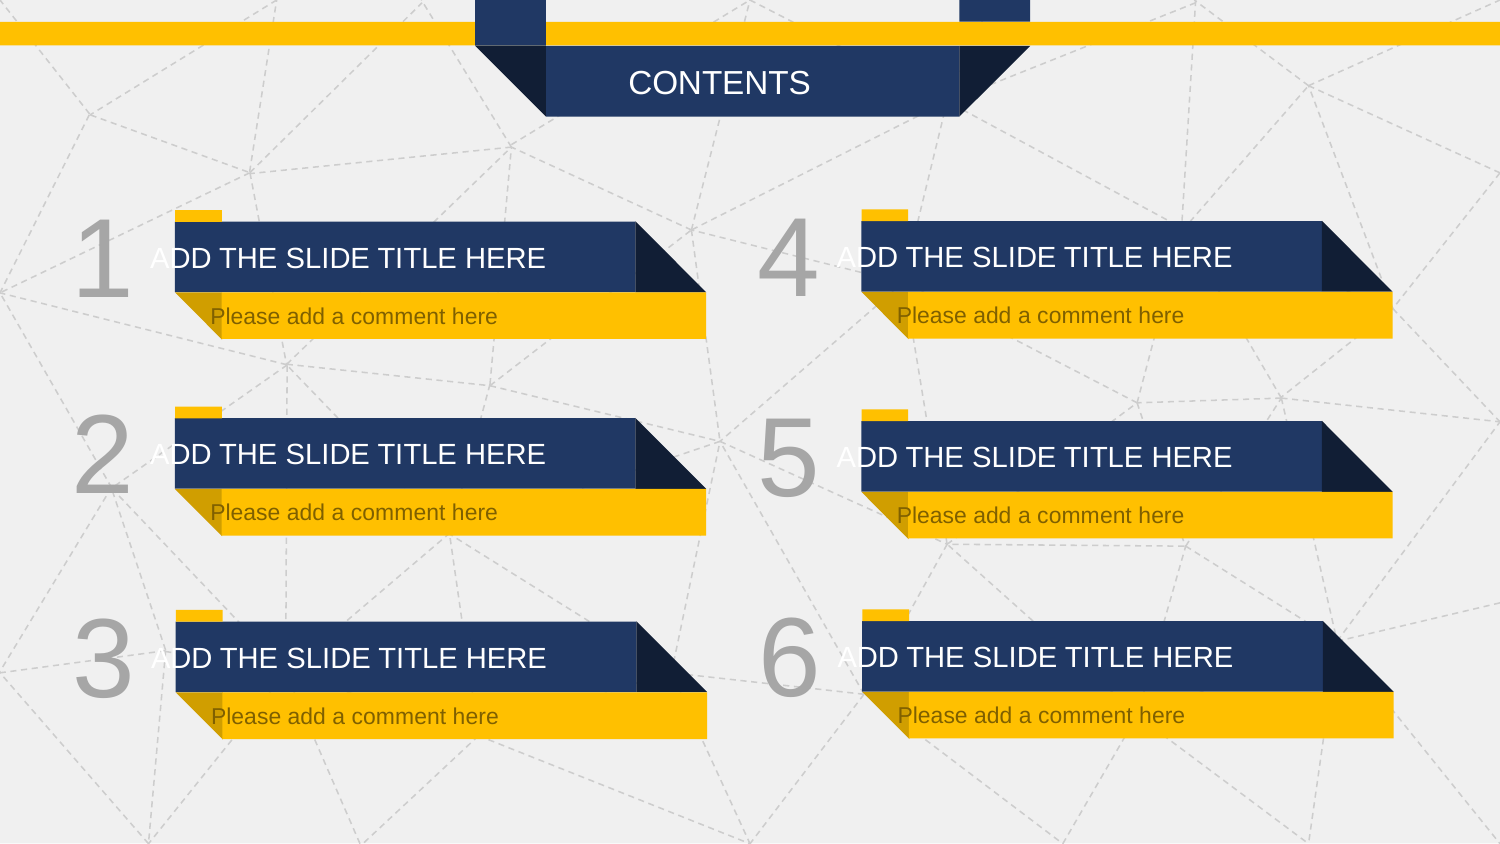

CONTENTS
4

ADD THE SLIDE TITLE HERE
Please add a comment here
1

ADD THE SLIDE TITLE HERE
Please add a comment here
2

ADD THE SLIDE TITLE HERE
Please add a comment here
5

ADD THE SLIDE TITLE HERE
Please add a comment here
6

ADD THE SLIDE TITLE HERE
Please add a comment here
3

ADD THE SLIDE TITLE HERE
Please add a comment here